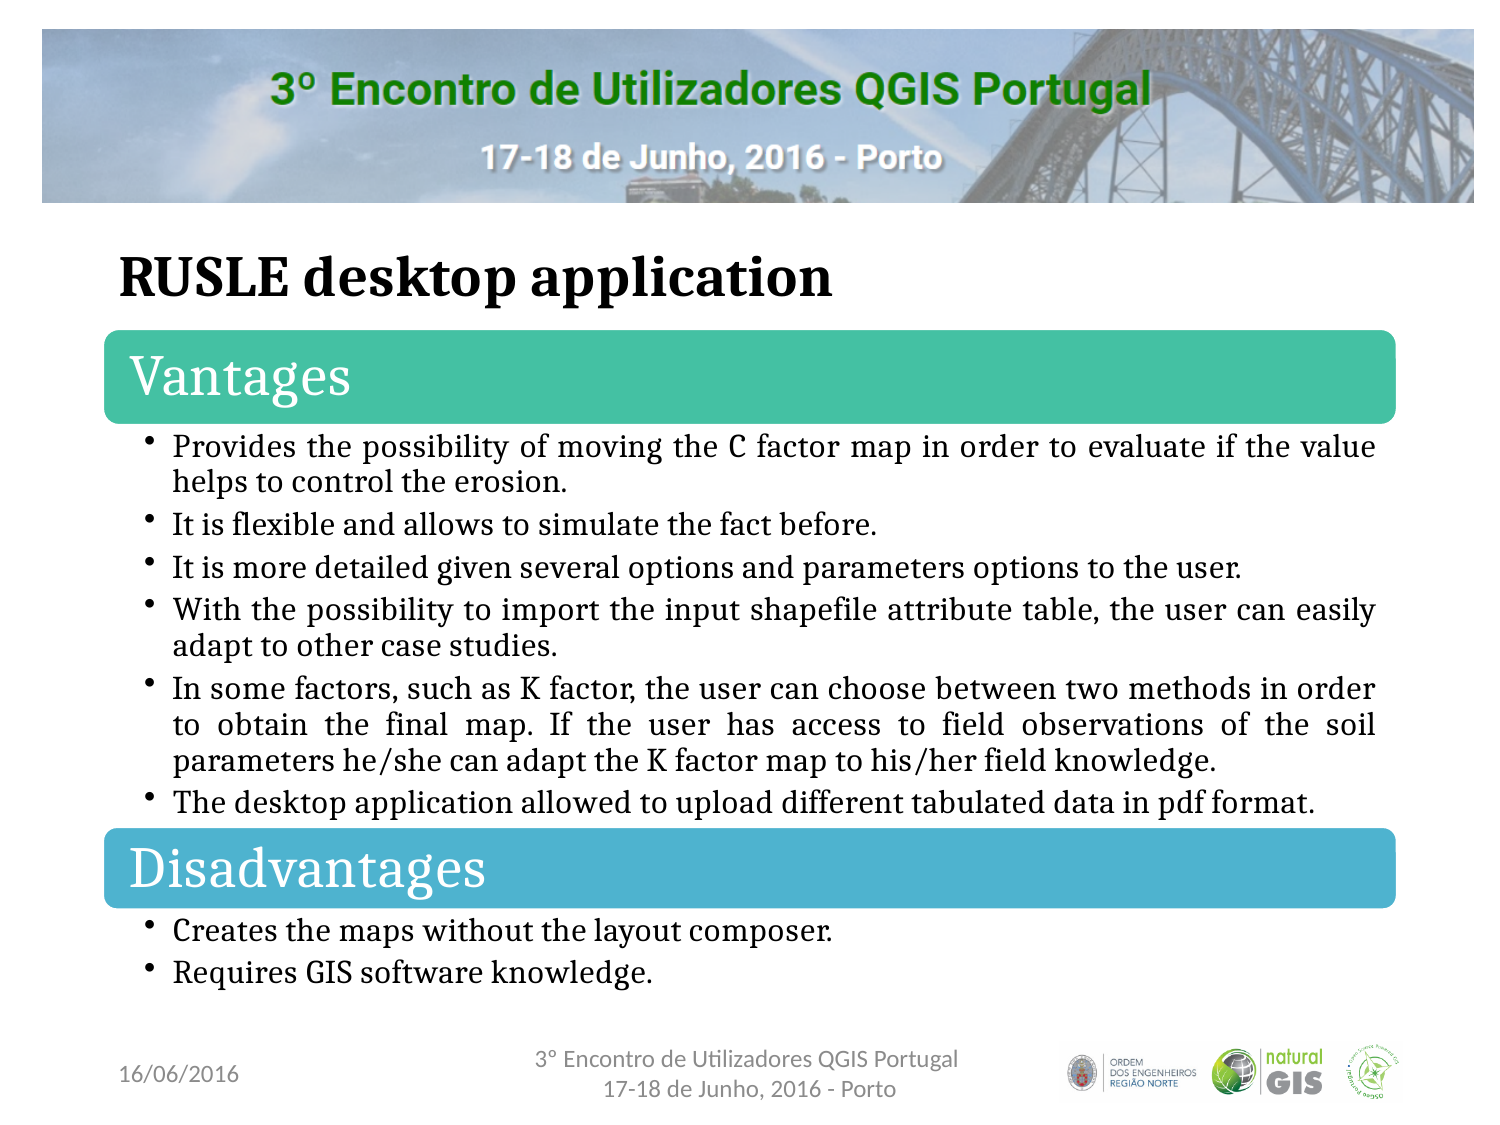

# RUSLE desktop application
Vantages
Provides the possibility of moving the C factor map in order to evaluate if the value helps to control the erosion.
It is flexible and allows to simulate the fact before.
It is more detailed given several options and parameters options to the user.
With the possibility to import the input shapefile attribute table, the user can easily adapt to other case studies.
In some factors, such as K factor, the user can choose between two methods in order to obtain the final map. If the user has access to field observations of the soil parameters he/she can adapt the K factor map to his/her field knowledge.
The desktop application allowed to upload different tabulated data in pdf format.
Disadvantages
Creates the maps without the layout composer.
Requires GIS software knowledge.

16/06/2016
3º Encontro de Utilizadores QGIS Portugal
17-18 de Junho, 2016 - Porto
24